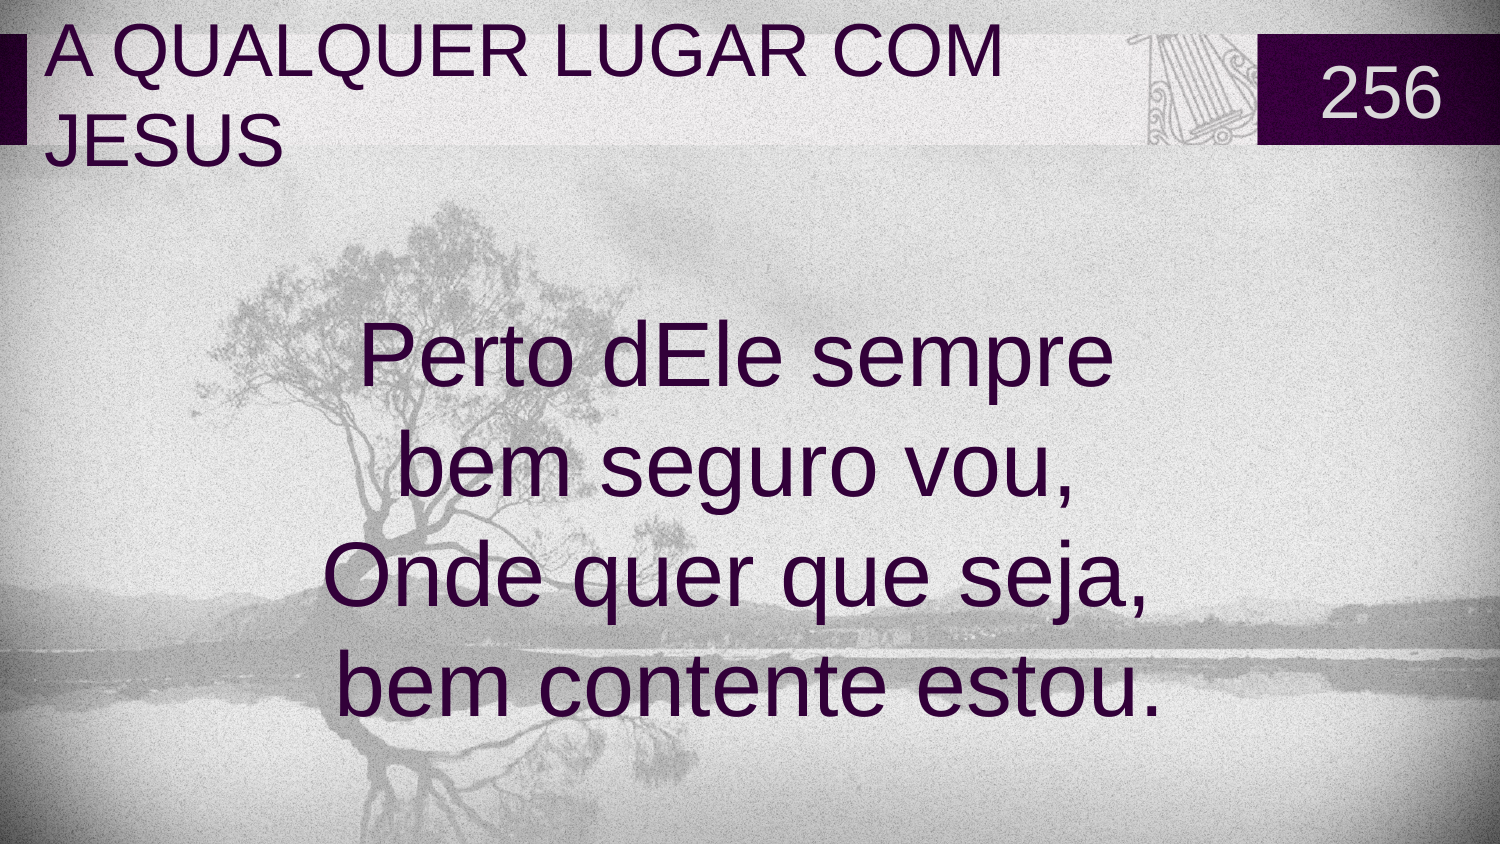

# A QUALQUER LUGAR COM JESUS
256
Perto dEle sempre
bem seguro vou,
Onde quer que seja,
bem contente estou.